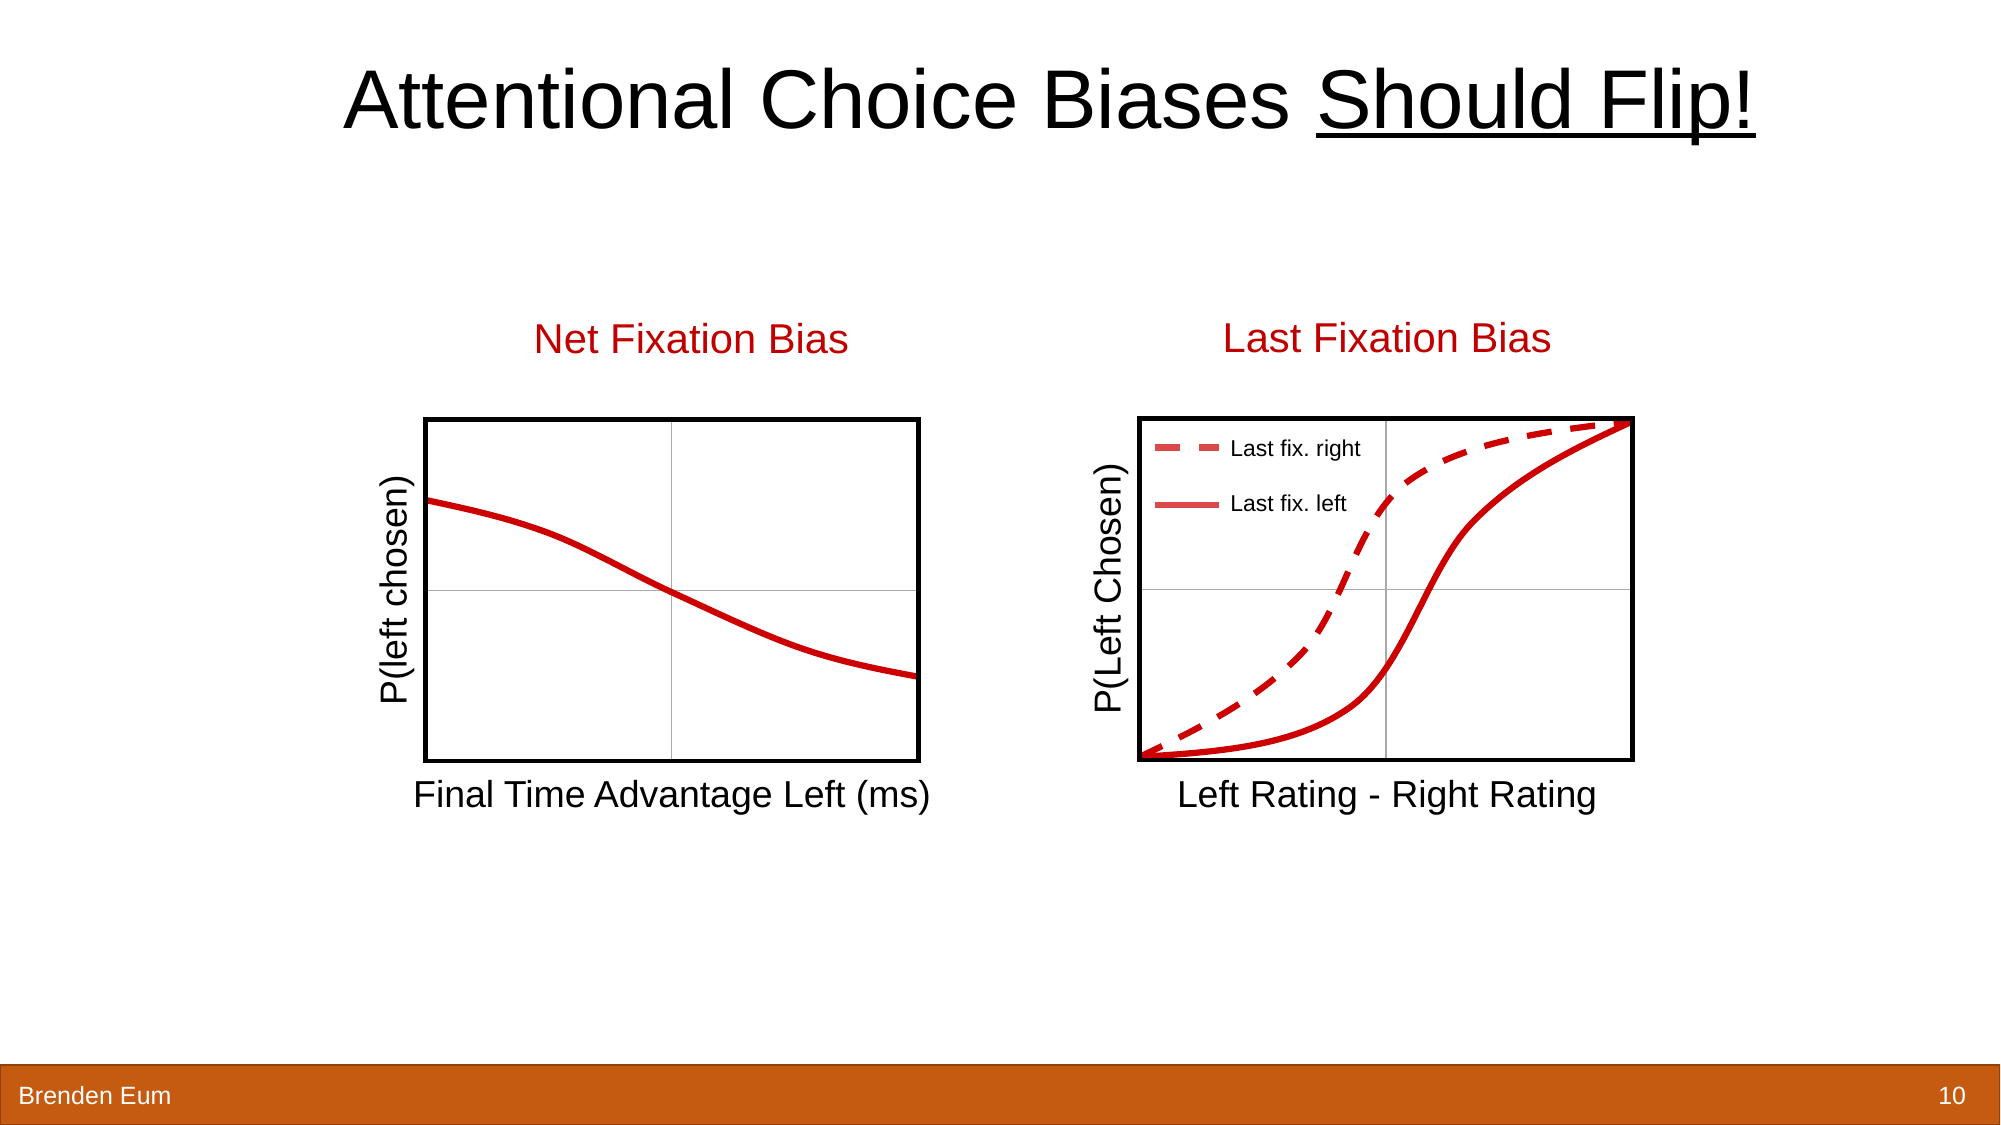

# Attentional Choice Biases
Should Flip!
Last Fixation Bias
Net Fixation Bias

Last fix. right

Last fix. left

P(Left Chosen)
P(left chosen)
Final Time Advantage Left (ms)
Left Rating - Right Rating
Brenden Eum
10